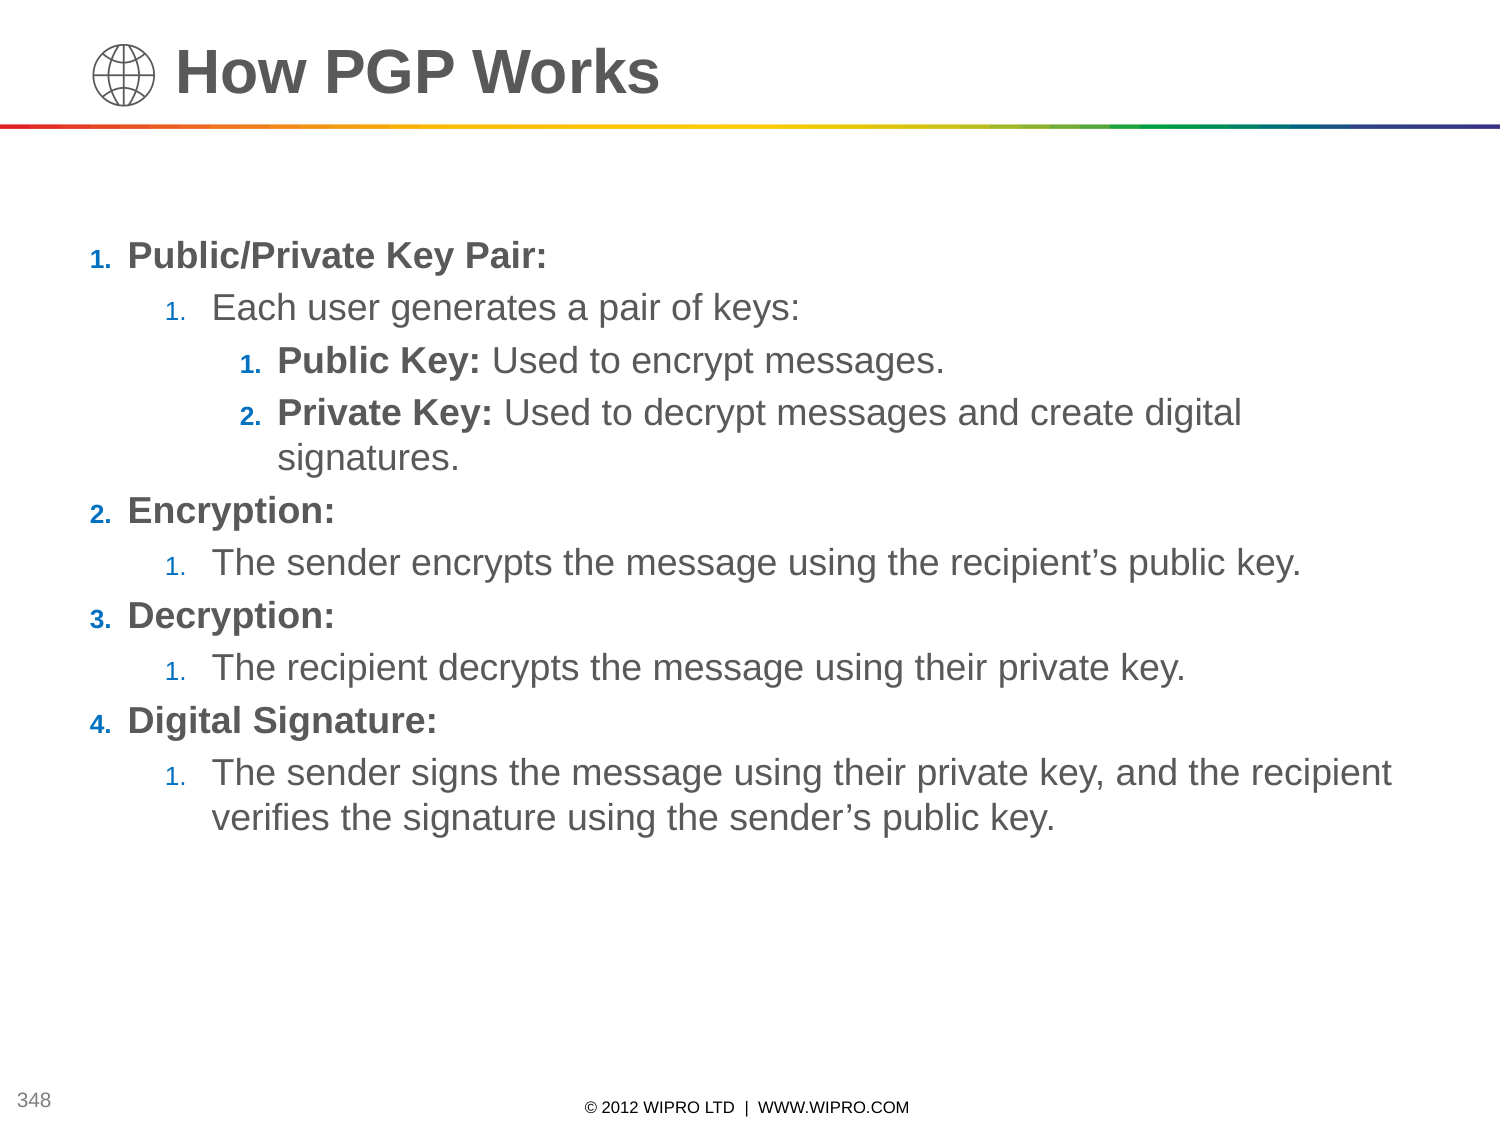

🌐 How PGP Works

Public/Private Key Pair:
Each user generates a pair of keys:
Public Key: Used to encrypt messages.
Private Key: Used to decrypt messages and create digital signatures.
Encryption:
The sender encrypts the message using the recipient’s public key.
Decryption:
The recipient decrypts the message using their private key.
Digital Signature:
The sender signs the message using their private key, and the recipient verifies the signature using the sender’s public key.